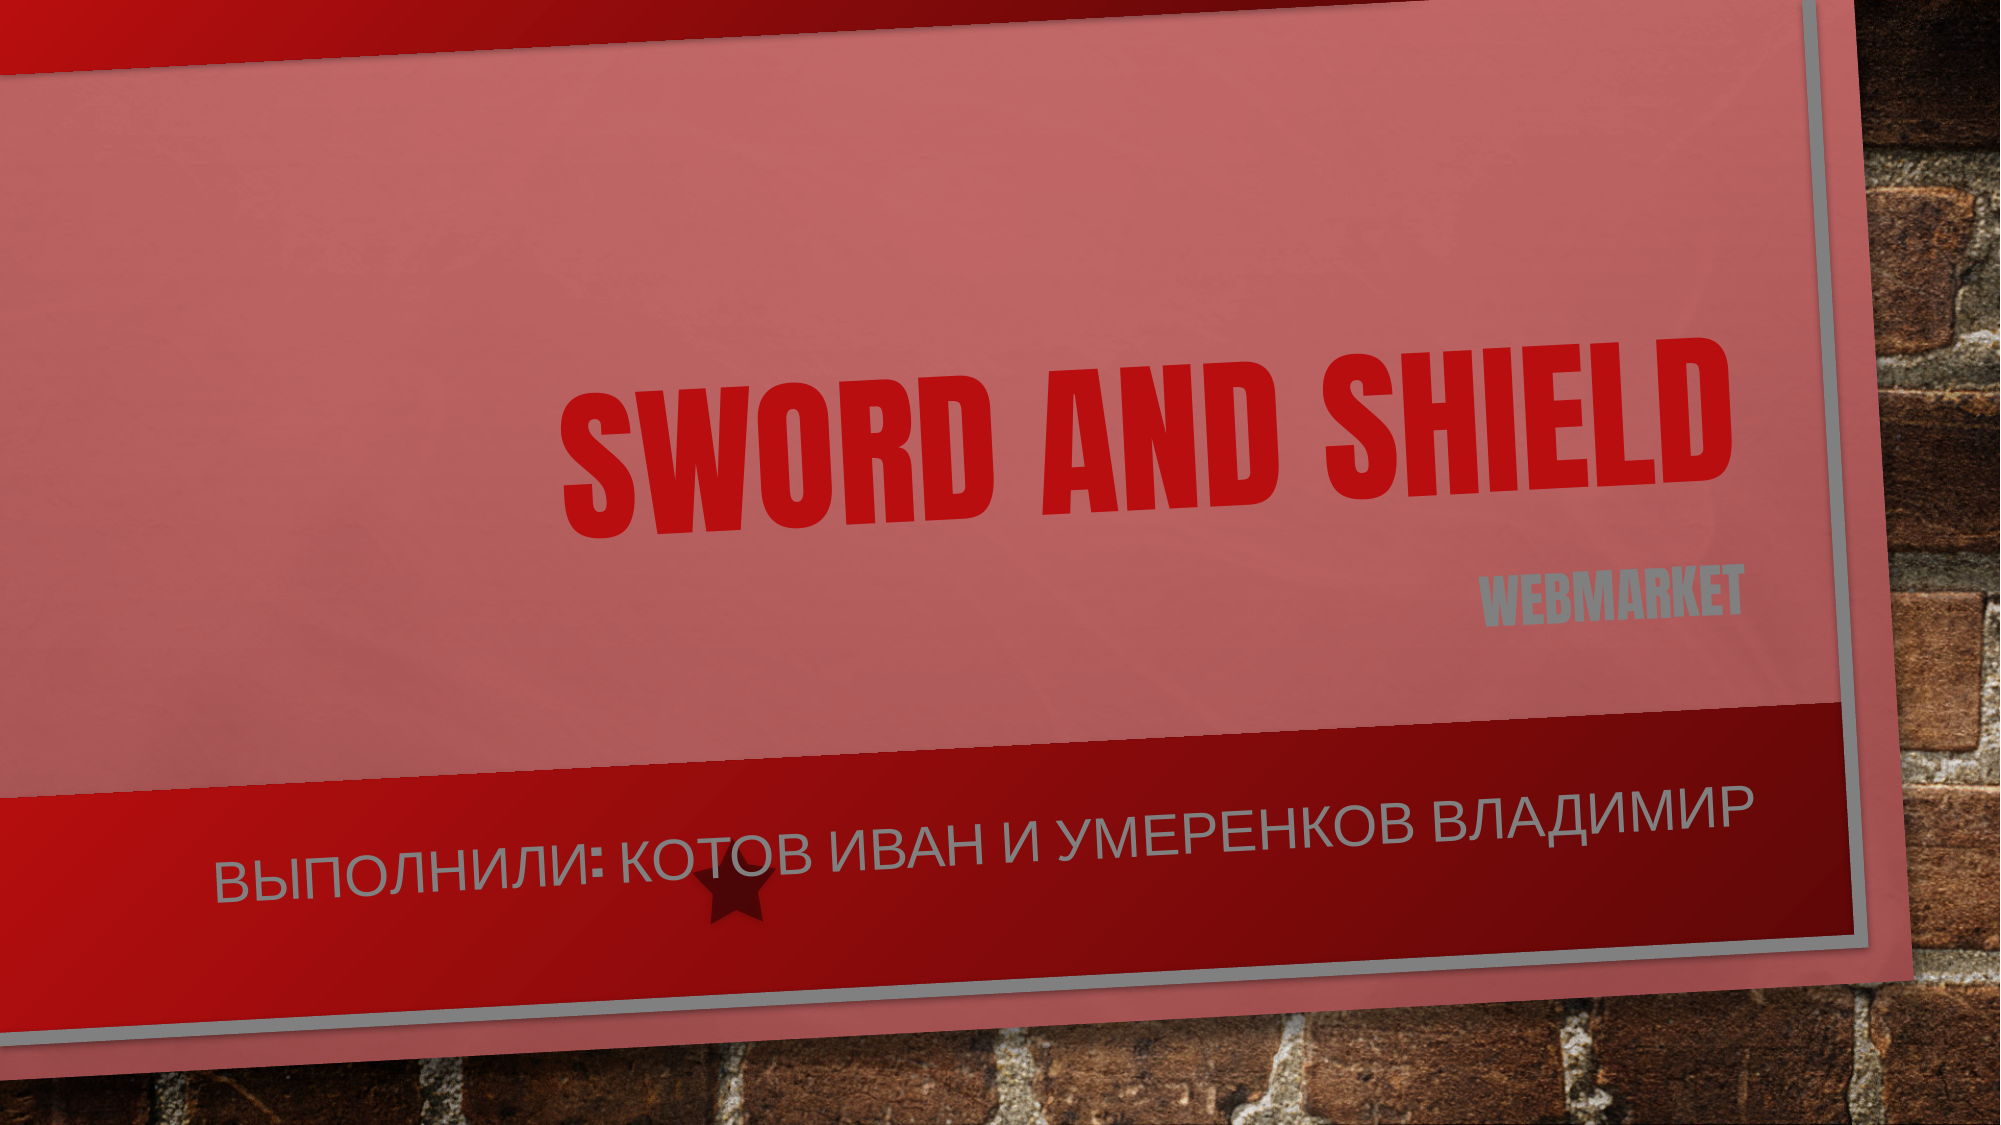

SWORD AND SHIELD
WebMarket

Выполнили: Котов Иван и Умеренков Владимир